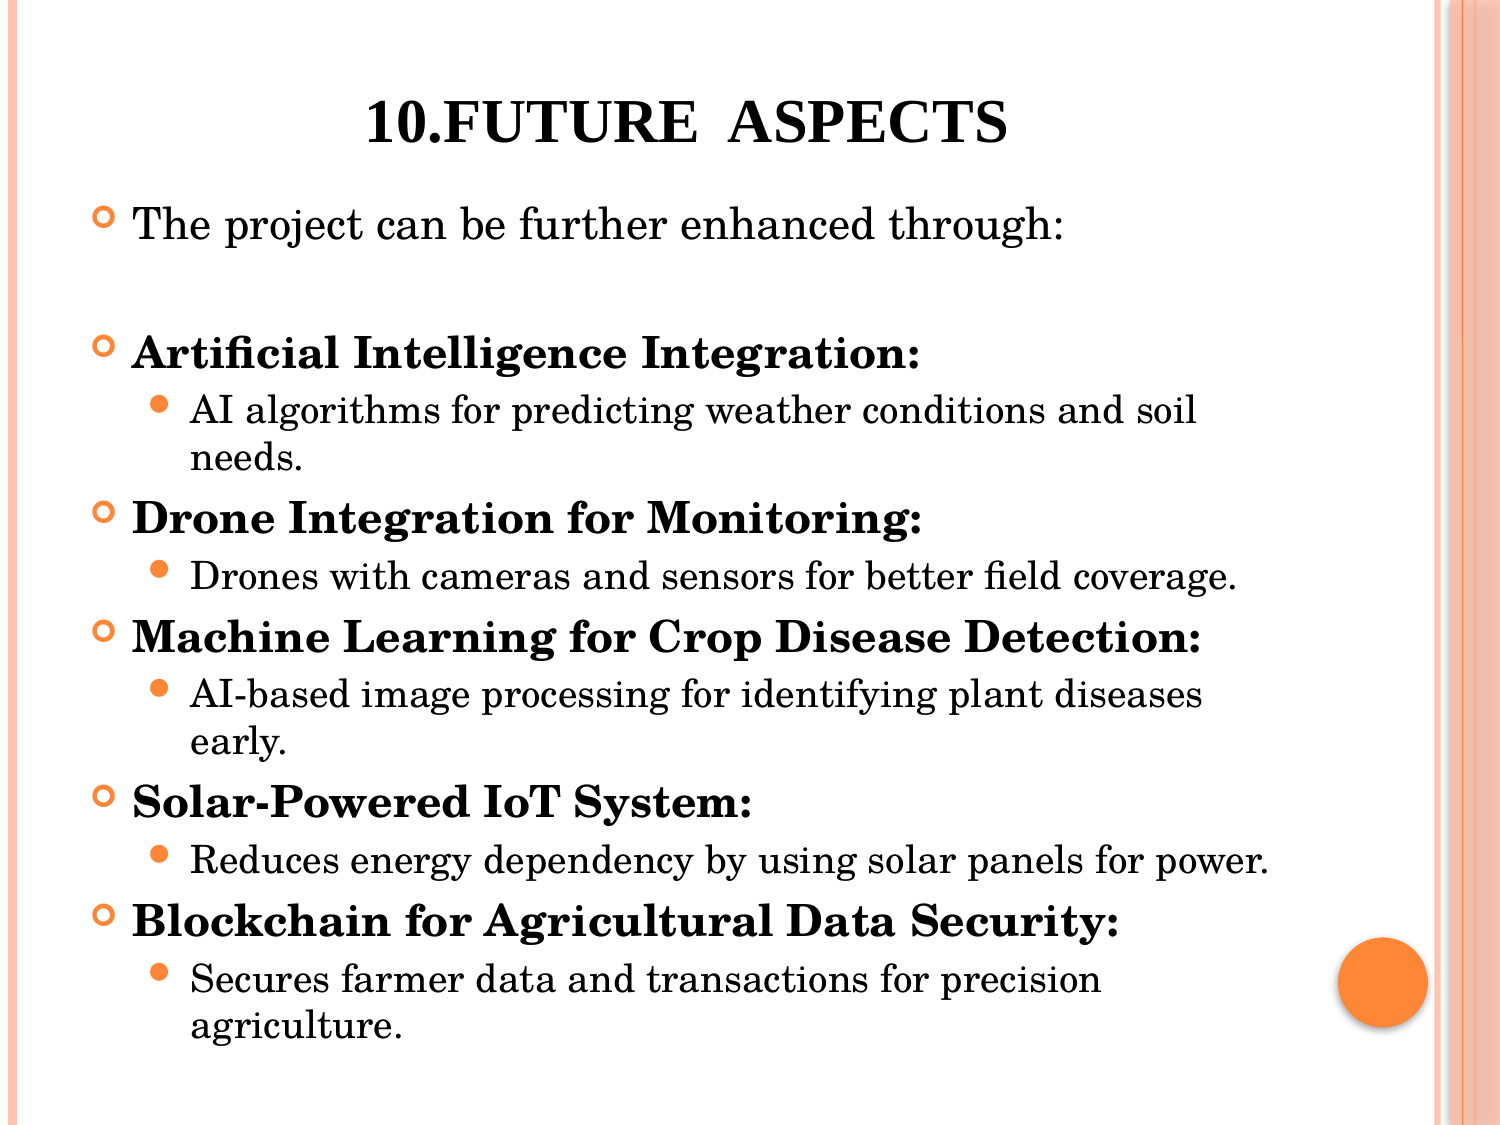

# 10.FUTURE  ASPECTS
The project can be further enhanced through:

Artificial Intelligence Integration:
AI algorithms for predicting weather conditions and soil needs.
Drone Integration for Monitoring:
Drones with cameras and sensors for better field coverage.
Machine Learning for Crop Disease Detection:
AI-based image processing for identifying plant diseases early.
Solar-Powered IoT System:
Reduces energy dependency by using solar panels for power.
Blockchain for Agricultural Data Security:
Secures farmer data and transactions for precision agriculture.